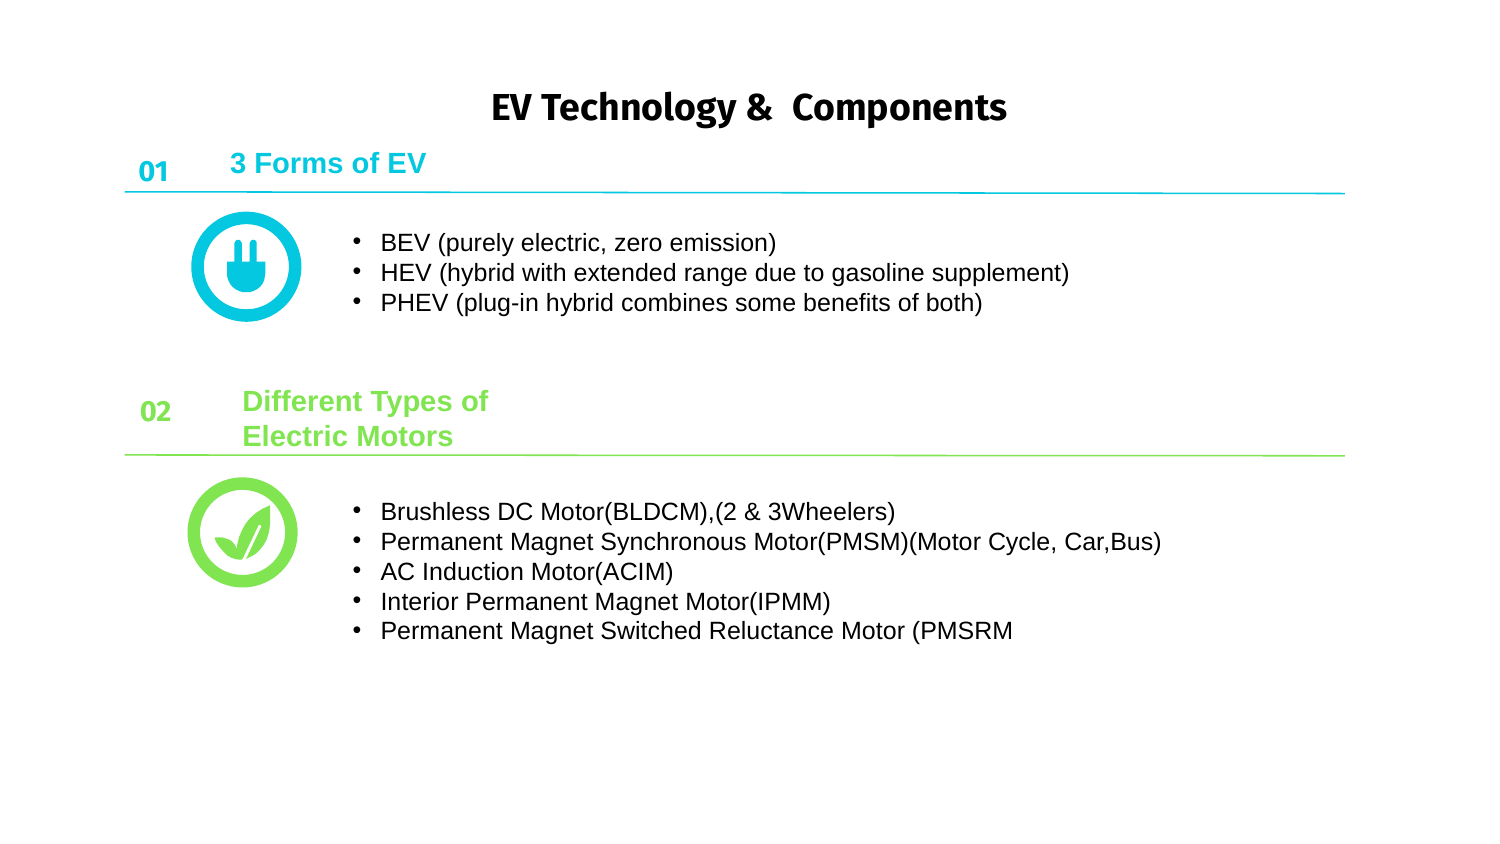

# EV Technology &  Components
3 Forms of EV
01
BEV (purely electric, zero emission)
HEV (hybrid with extended range due to gasoline supplement)
PHEV (plug-in hybrid combines some benefits of both)

02
Different Types of Electric Motors
Brushless DC Motor(BLDCM),(2 & 3Wheelers)
Permanent Magnet Synchronous Motor(PMSM)(Motor Cycle, Car,Bus)
AC Induction Motor(ACIM)
Interior Permanent Magnet Motor(IPMM)
Permanent Magnet Switched Reluctance Motor (PMSRM